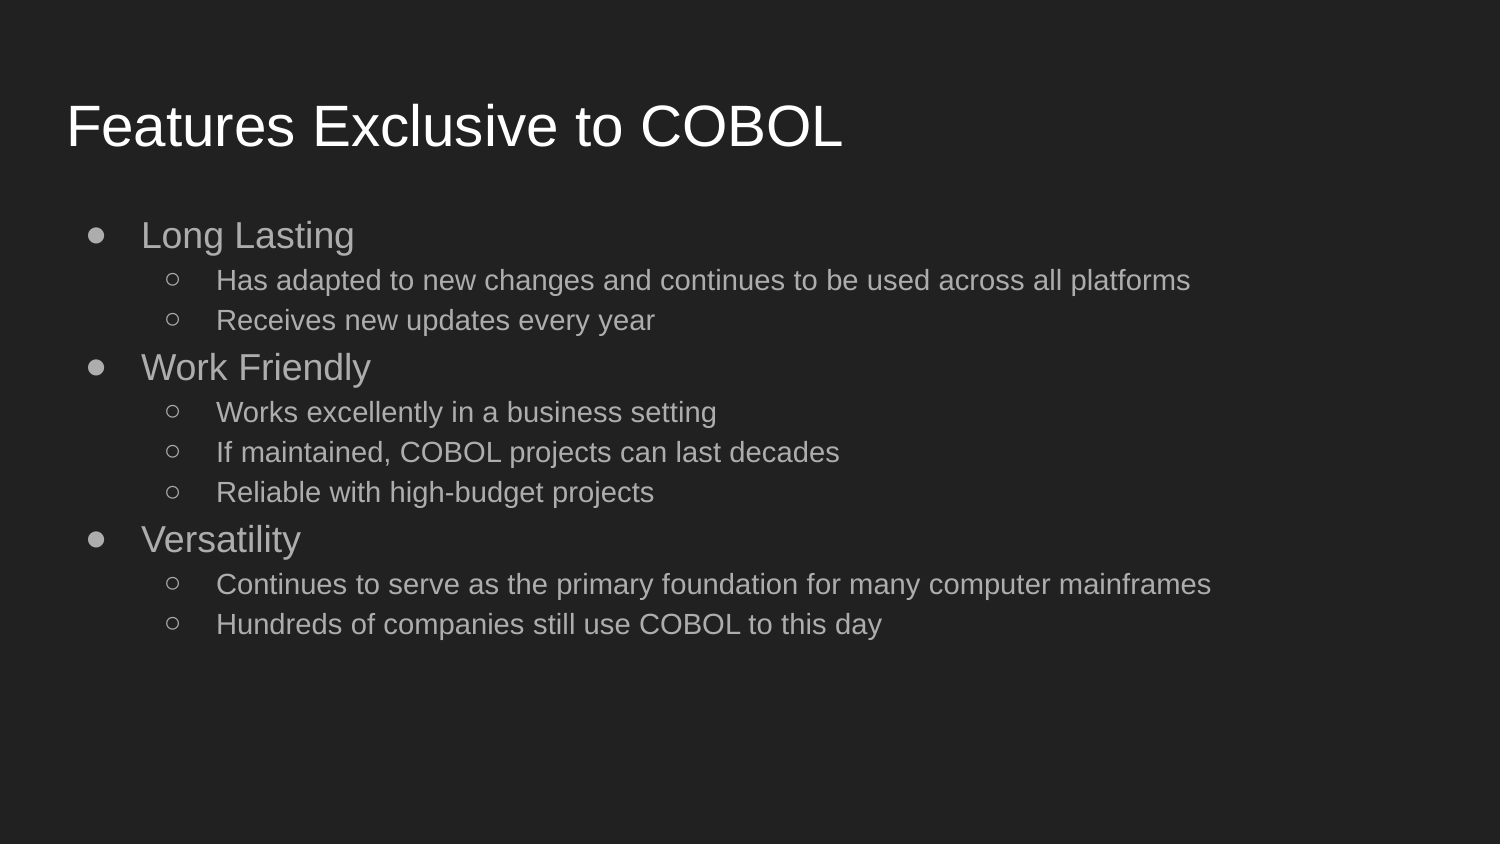

# Features Exclusive to COBOL
Long Lasting
Has adapted to new changes and continues to be used across all platforms
Receives new updates every year
Work Friendly
Works excellently in a business setting
If maintained, COBOL projects can last decades
Reliable with high-budget projects
Versatility
Continues to serve as the primary foundation for many computer mainframes
Hundreds of companies still use COBOL to this day